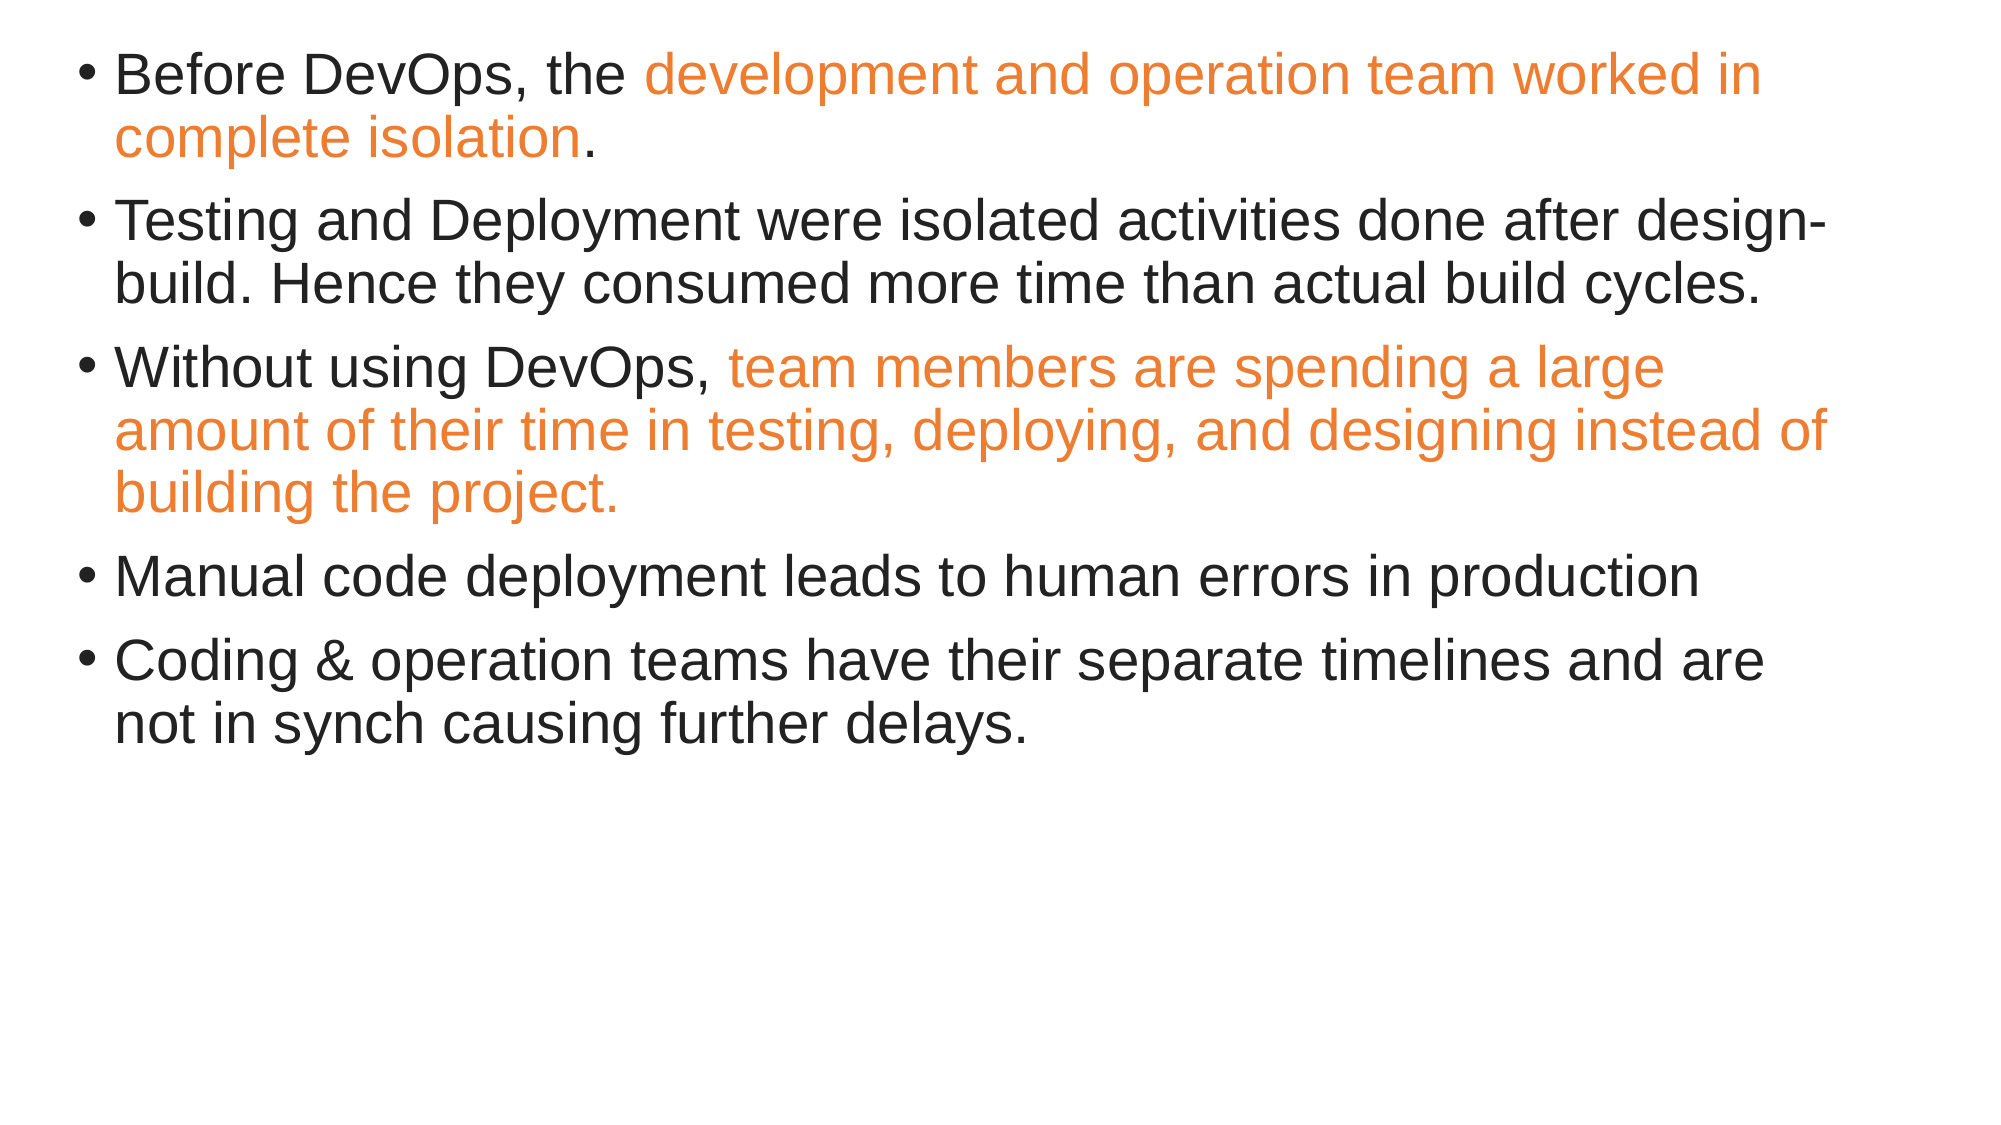

Before DevOps, the development and operation team worked in complete isolation.
Testing and Deployment were isolated activities done after design-build. Hence they consumed more time than actual build cycles.
Without using DevOps, team members are spending a large amount of their time in testing, deploying, and designing instead of building the project.
Manual code deployment leads to human errors in production
Coding & operation teams have their separate timelines and are not in synch causing further delays.